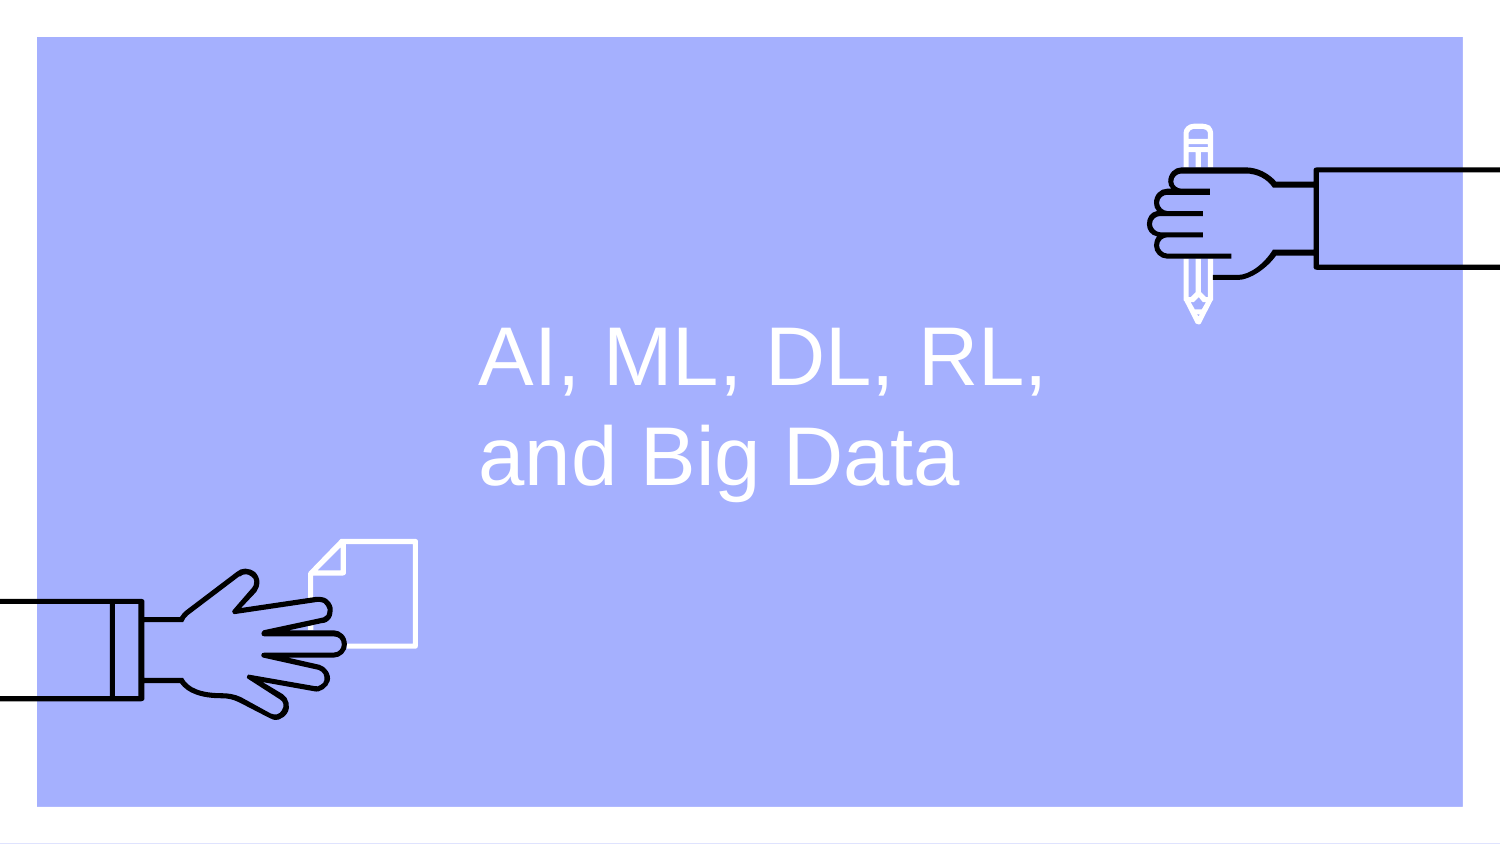

# AI, ML, DL, RL, and Big Data